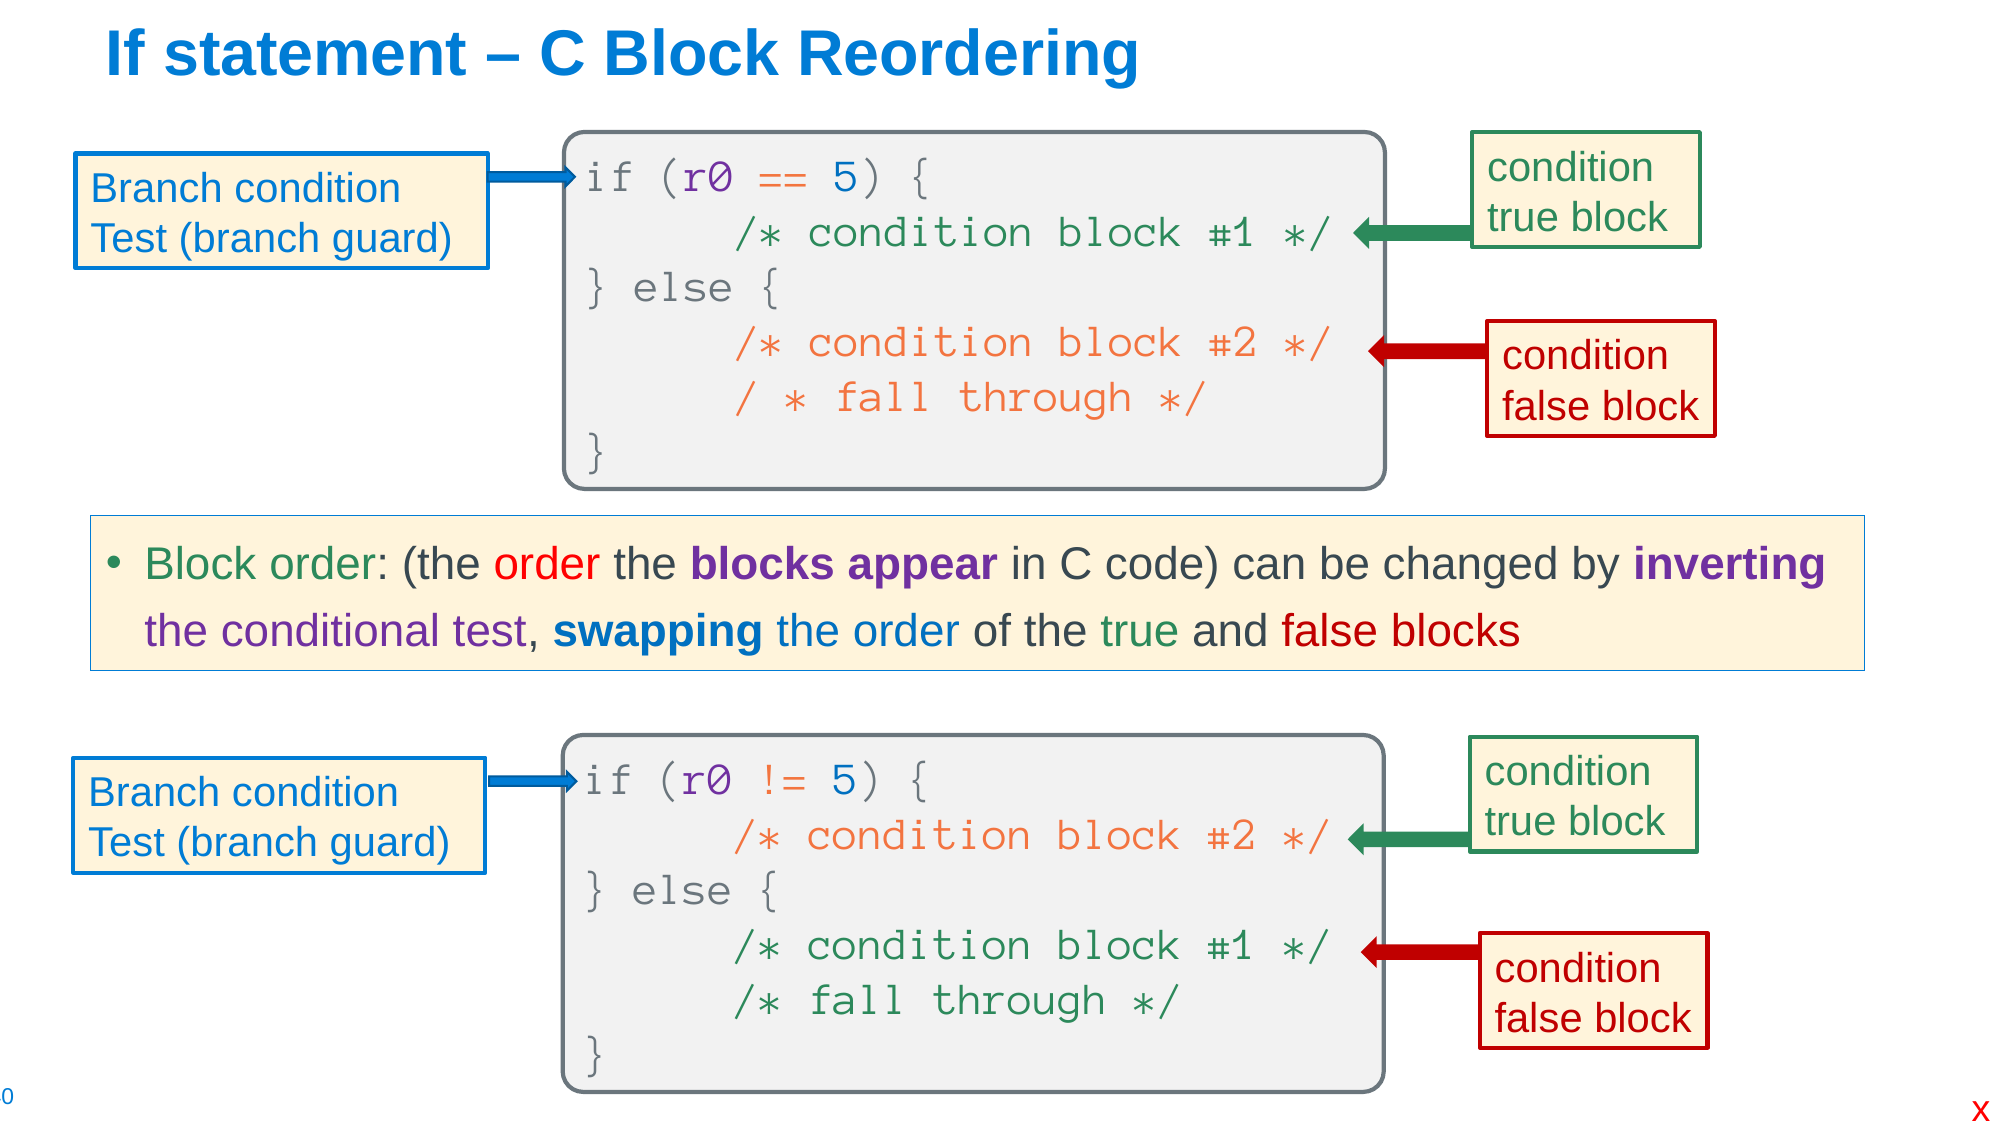

# If statement – C Block Reordering
if (r0 == 5) {
	/* condition block #1 */
} else {
 	/* condition block #2 */
      / * fall through */
}
condition true block

Branch condition
Test (branch guard)

condition false block
Block order: (the order the blocks appear in C code) can be changed by inverting the conditional test, swapping the order of the true and false blocks
if (r0 != 5) {
	/* condition block #2 */
} else {
 	/* condition block #1 */
	/* fall through */
}
condition true block

Branch condition
Test (branch guard)

condition false block
x